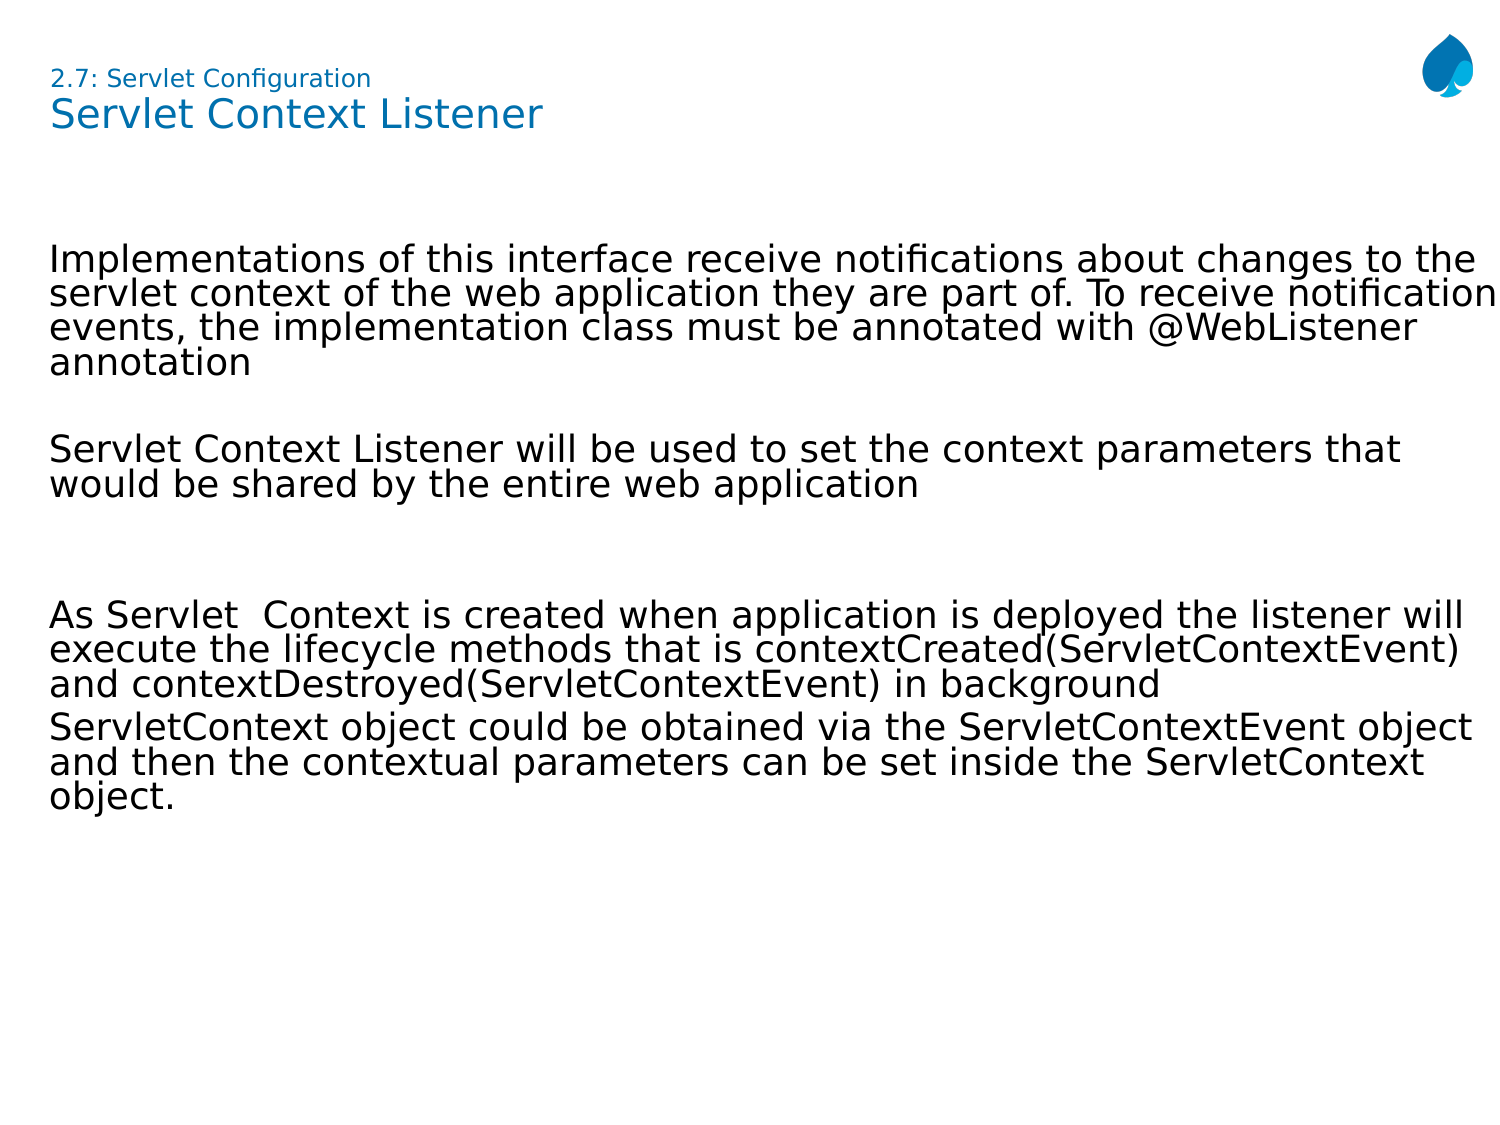

# 2.7: Servlet Configuration Servlet Context Listener
Implementations of this interface receive notifications about changes to the servlet context of the web application they are part of. To receive notification events, the implementation class must be annotated with @WebListener annotation

Servlet Context Listener will be used to set the context parameters that would be shared by the entire web application

As Servlet  Context is created when application is deployed the listener will execute the lifecycle methods that is contextCreated(ServletContextEvent) and contextDestroyed(ServletContextEvent) in background
ServletContext object could be obtained via the ServletContextEvent object and then the contextual parameters can be set inside the ServletContext object.